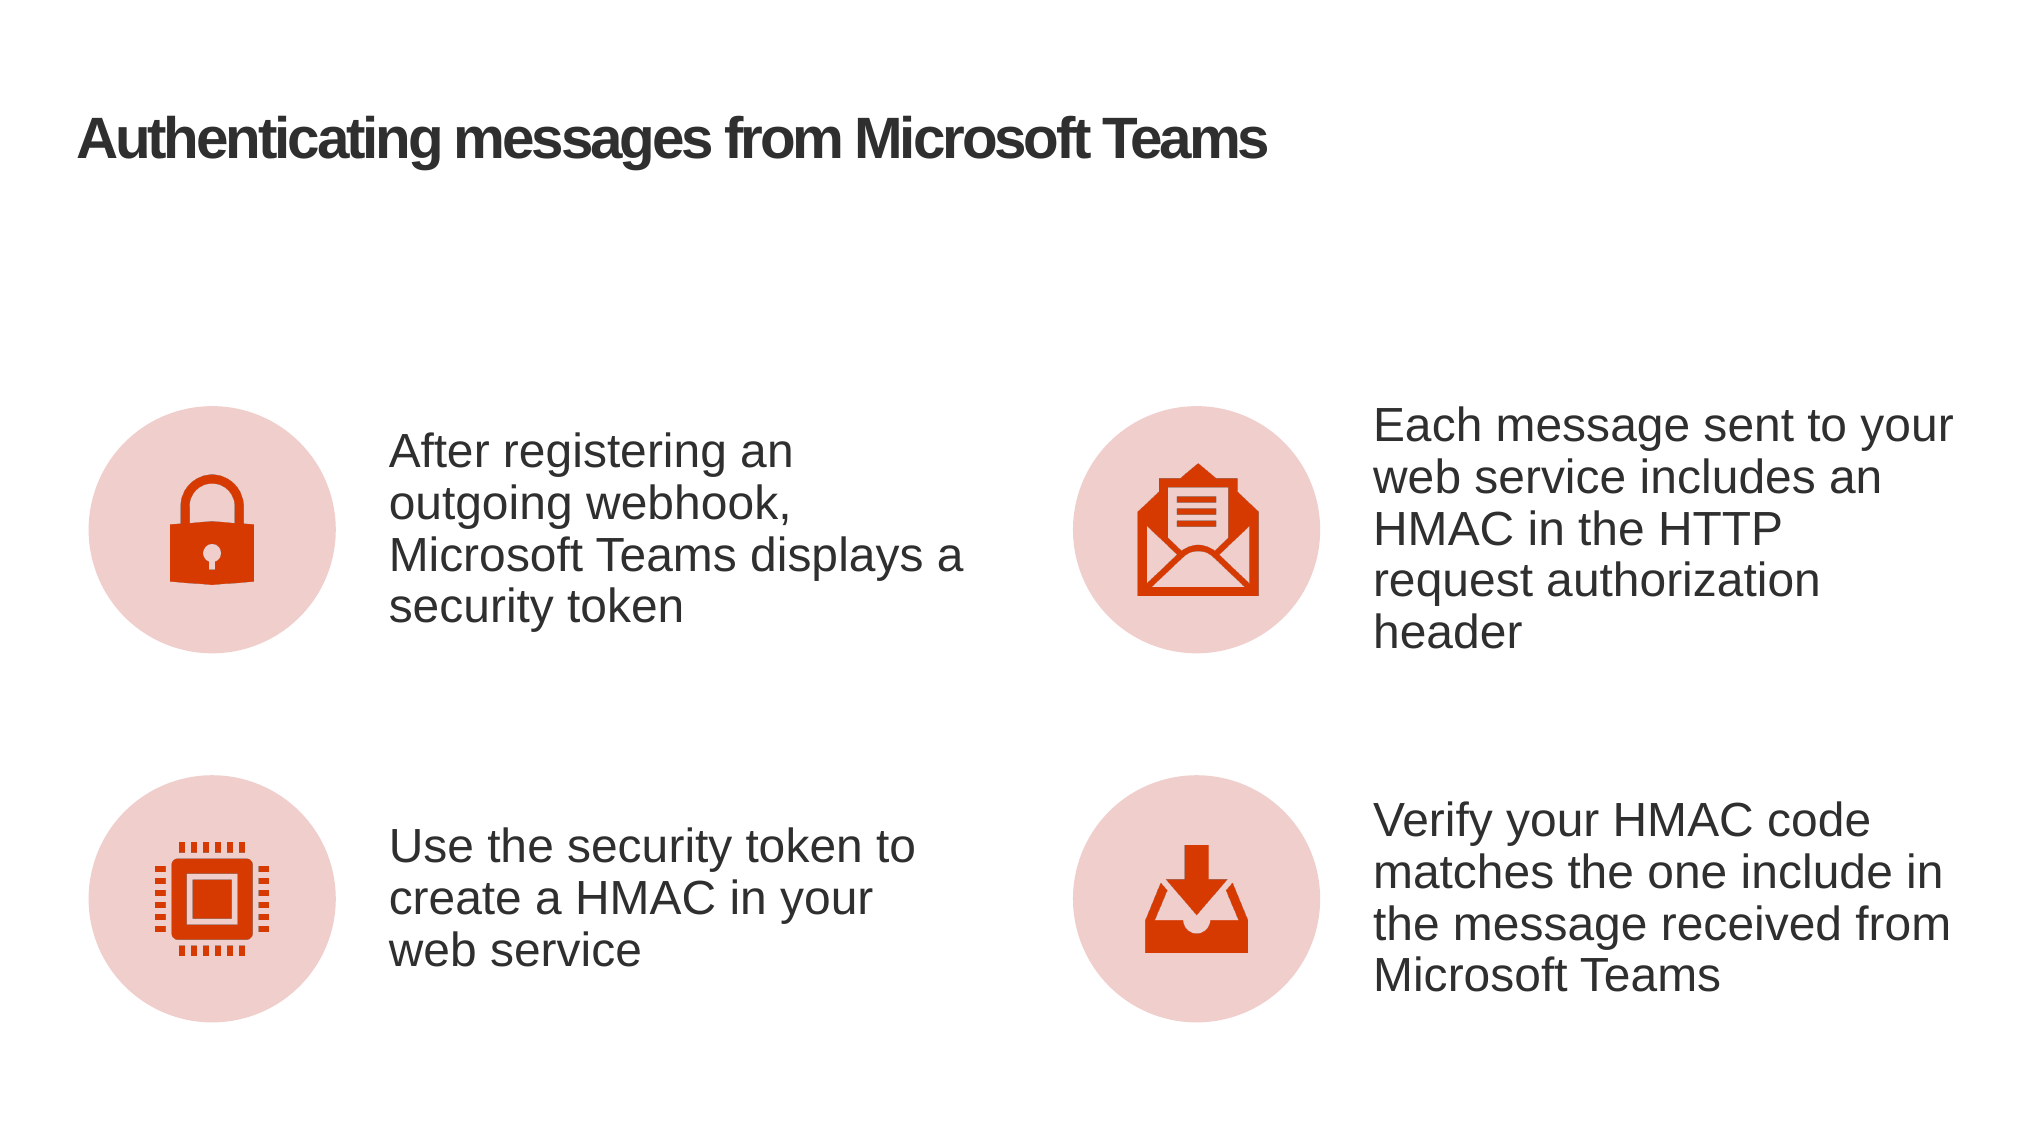

# Authenticating messages from Microsoft Teams
After registering an outgoing webhook, Microsoft Teams displays a security token
Each message sent to your web service includes an HMAC in the HTTP request authorization header
Use the security token to create a HMAC in your web service
Verify your HMAC code matches the one include in the message received from Microsoft Teams